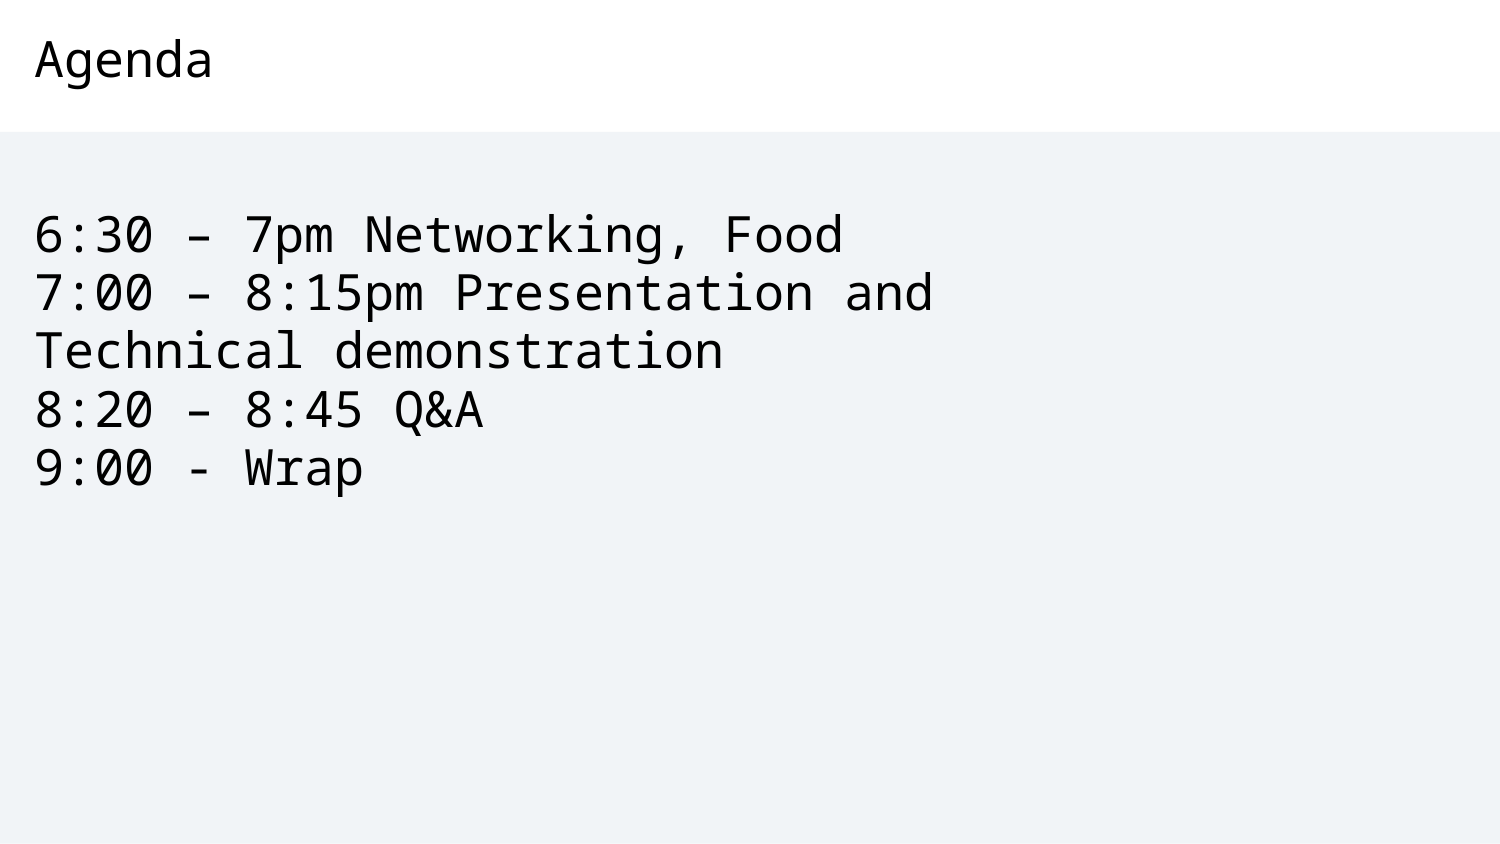

# Agenda 6:30 – 7pm Networking, Food 7:00 – 8:15pm Presentation and Technical demonstration 8:20 – 8:45 Q&A 9:00 - Wrap

IBM Developer Advocacy - North America East